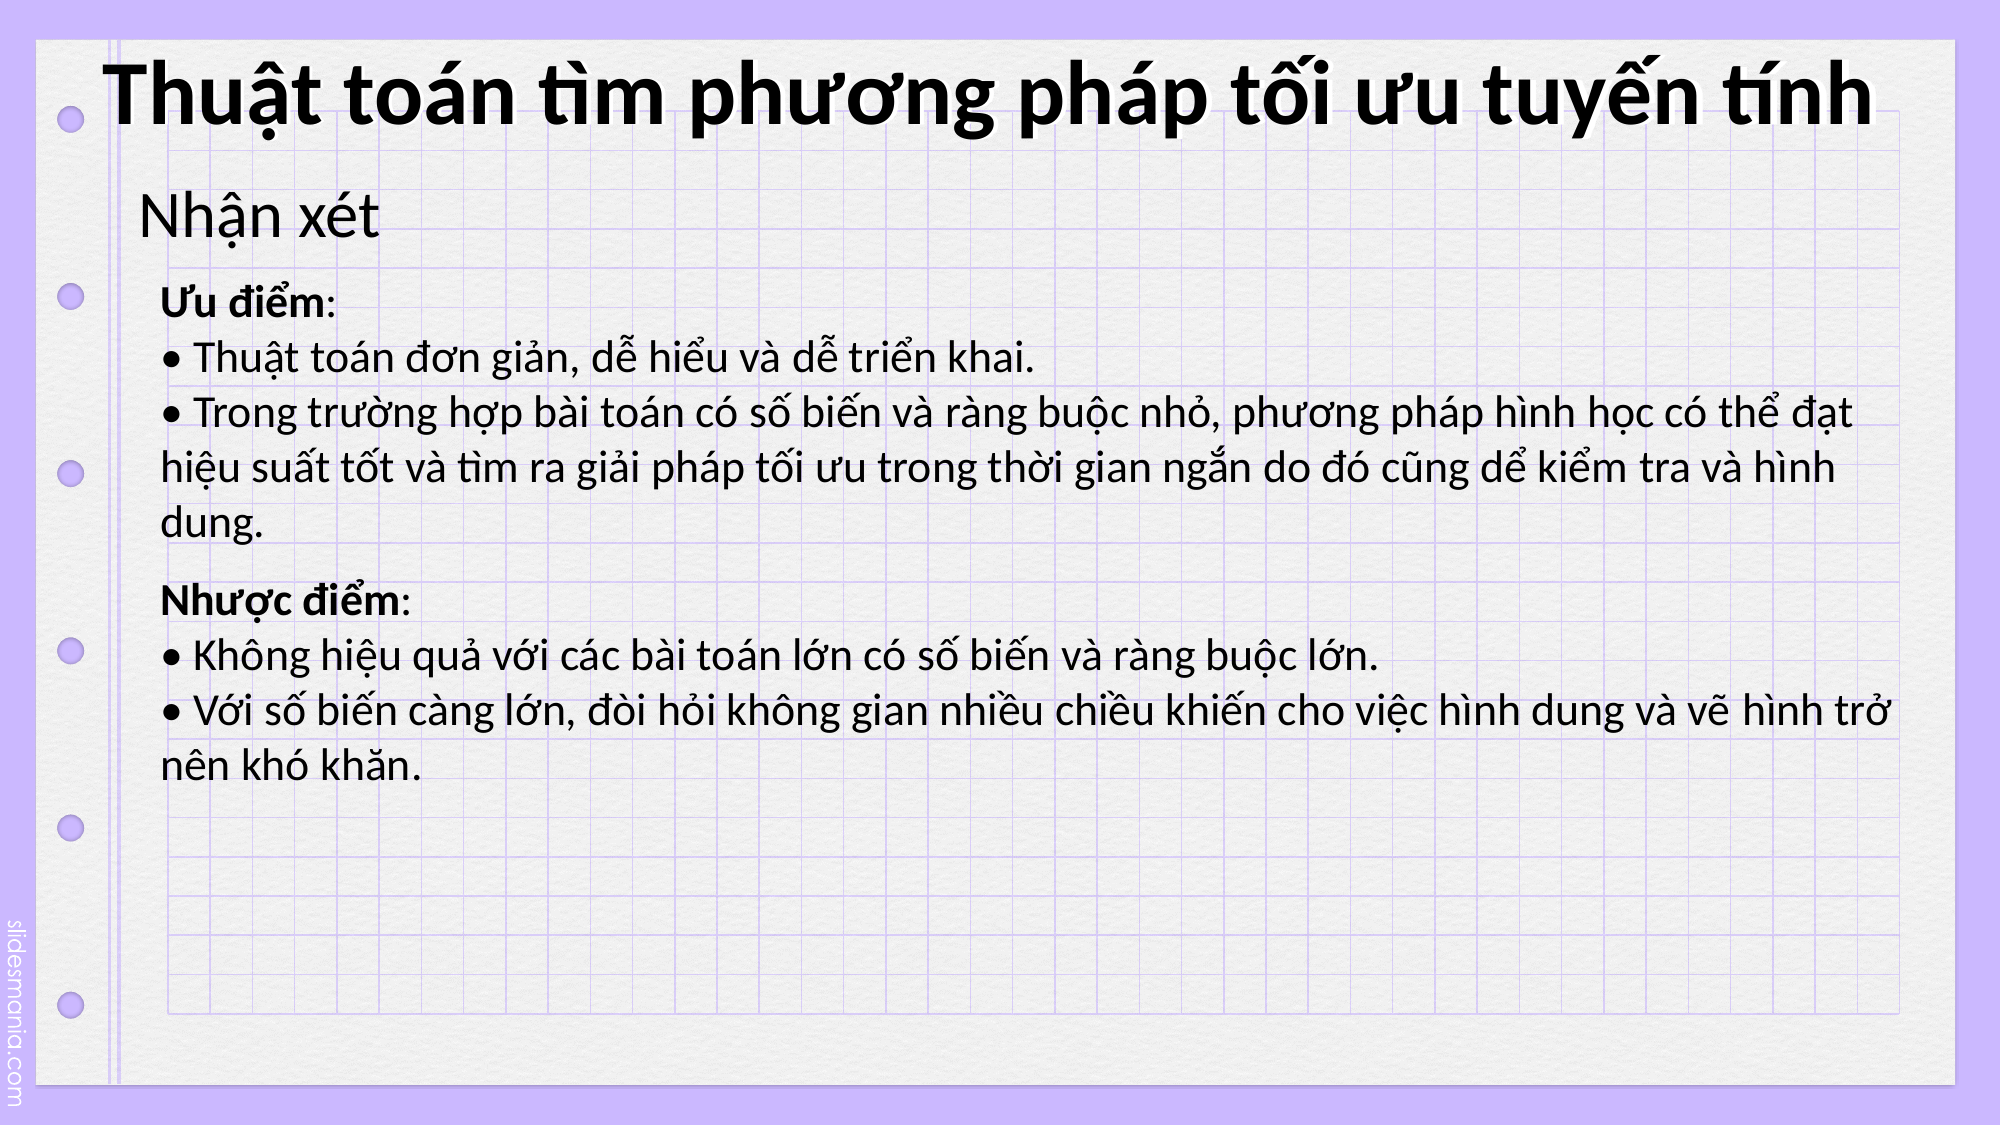

# Thuật toán tìm phương pháp tối ưu tuyến tính
Nhận xét
Ưu điểm:
• Thuật toán đơn giản, dễ hiểu và dễ triển khai.
• Trong trường hợp bài toán có số biến và ràng buộc nhỏ, phương pháp hình học có thể đạt hiệu suất tốt và tìm ra giải pháp tối ưu trong thời gian ngắn do đó cũng dể kiểm tra và hình dung.
Nhược điểm:
• Không hiệu quả với các bài toán lớn có số biến và ràng buộc lớn.
• Với số biến càng lớn, đòi hỏi không gian nhiều chiều khiến cho việc hình dung và vẽ hình trở nên khó khăn.